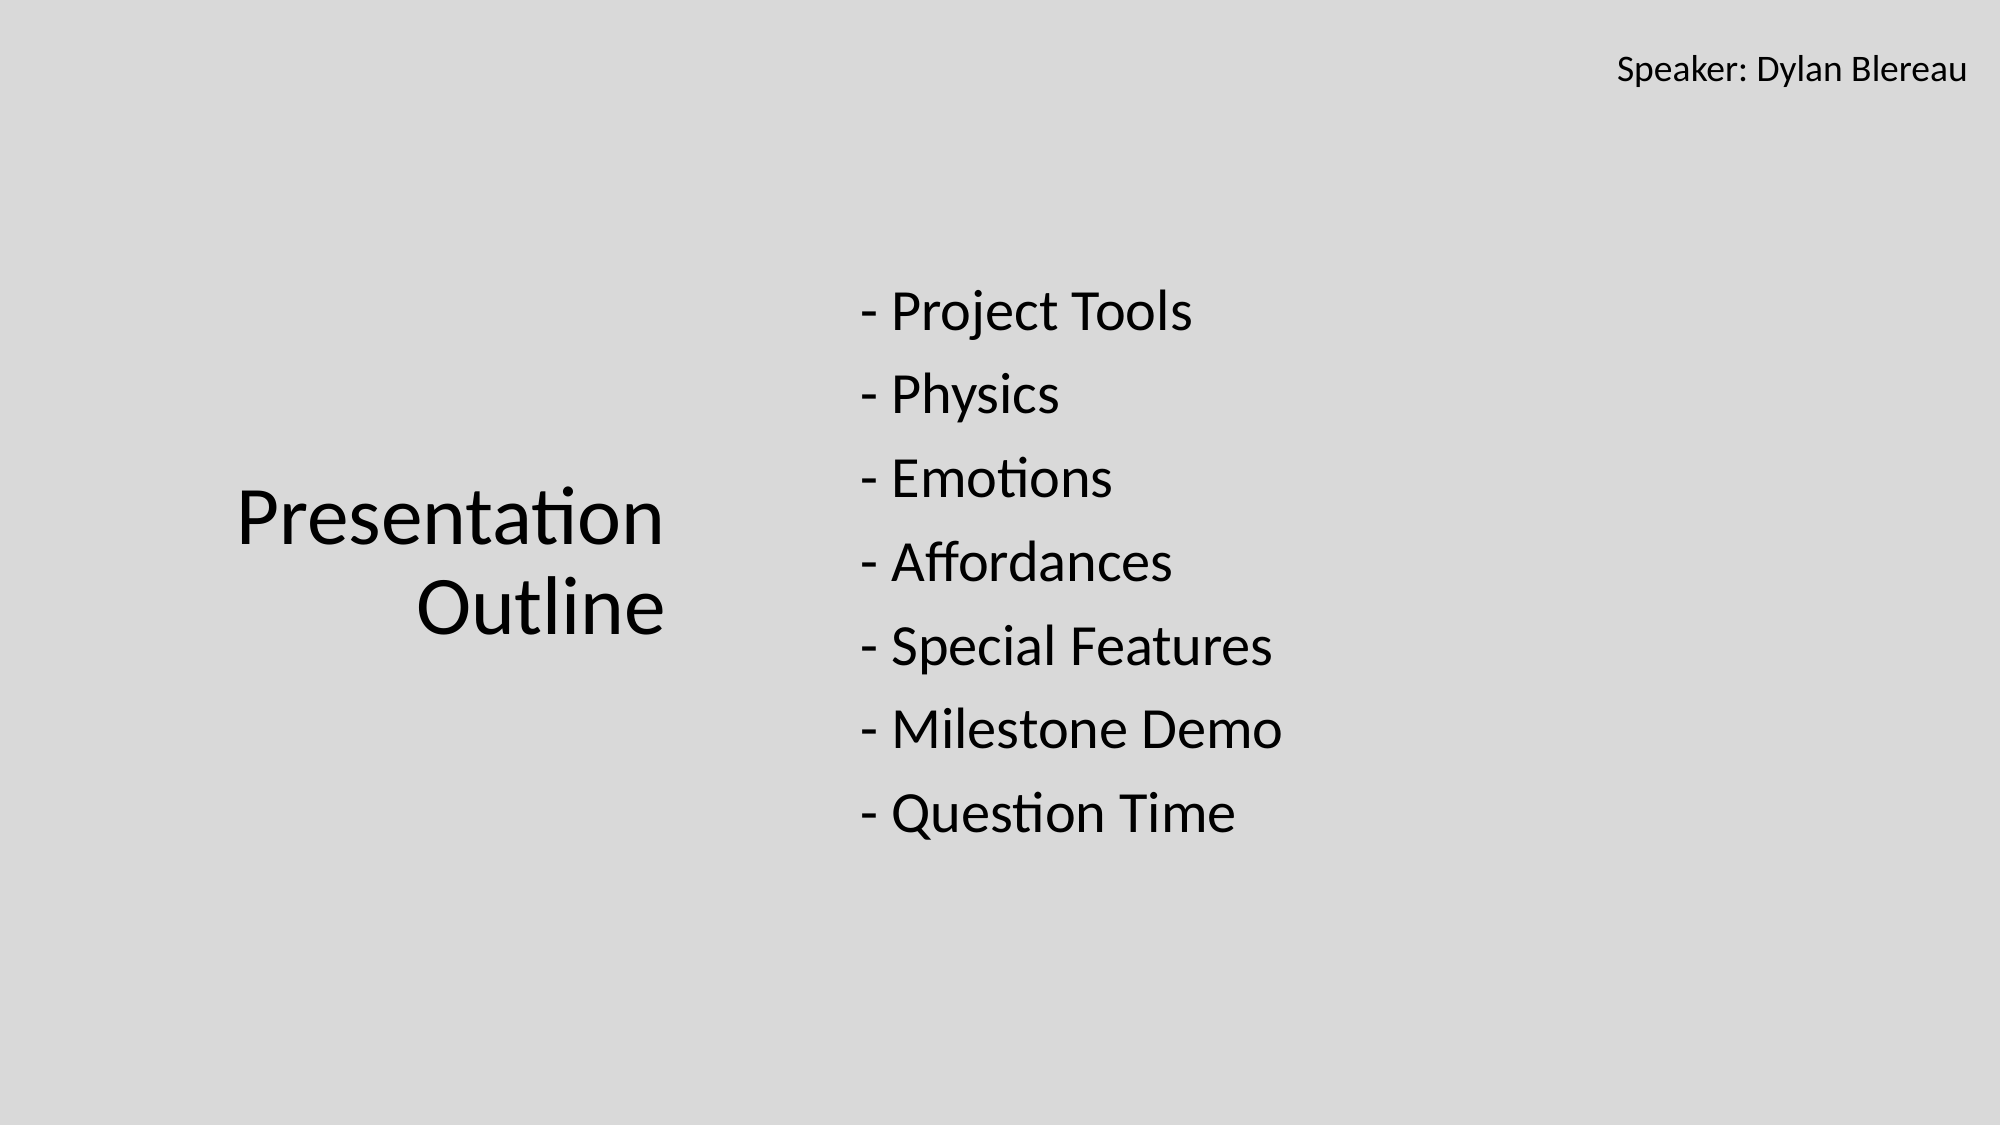

Speaker: Dylan Blereau

# Presentation Outline
- Project Tools
- Physics
- Emotions
- Affordances
- Special Features
- Milestone Demo
- Question Time